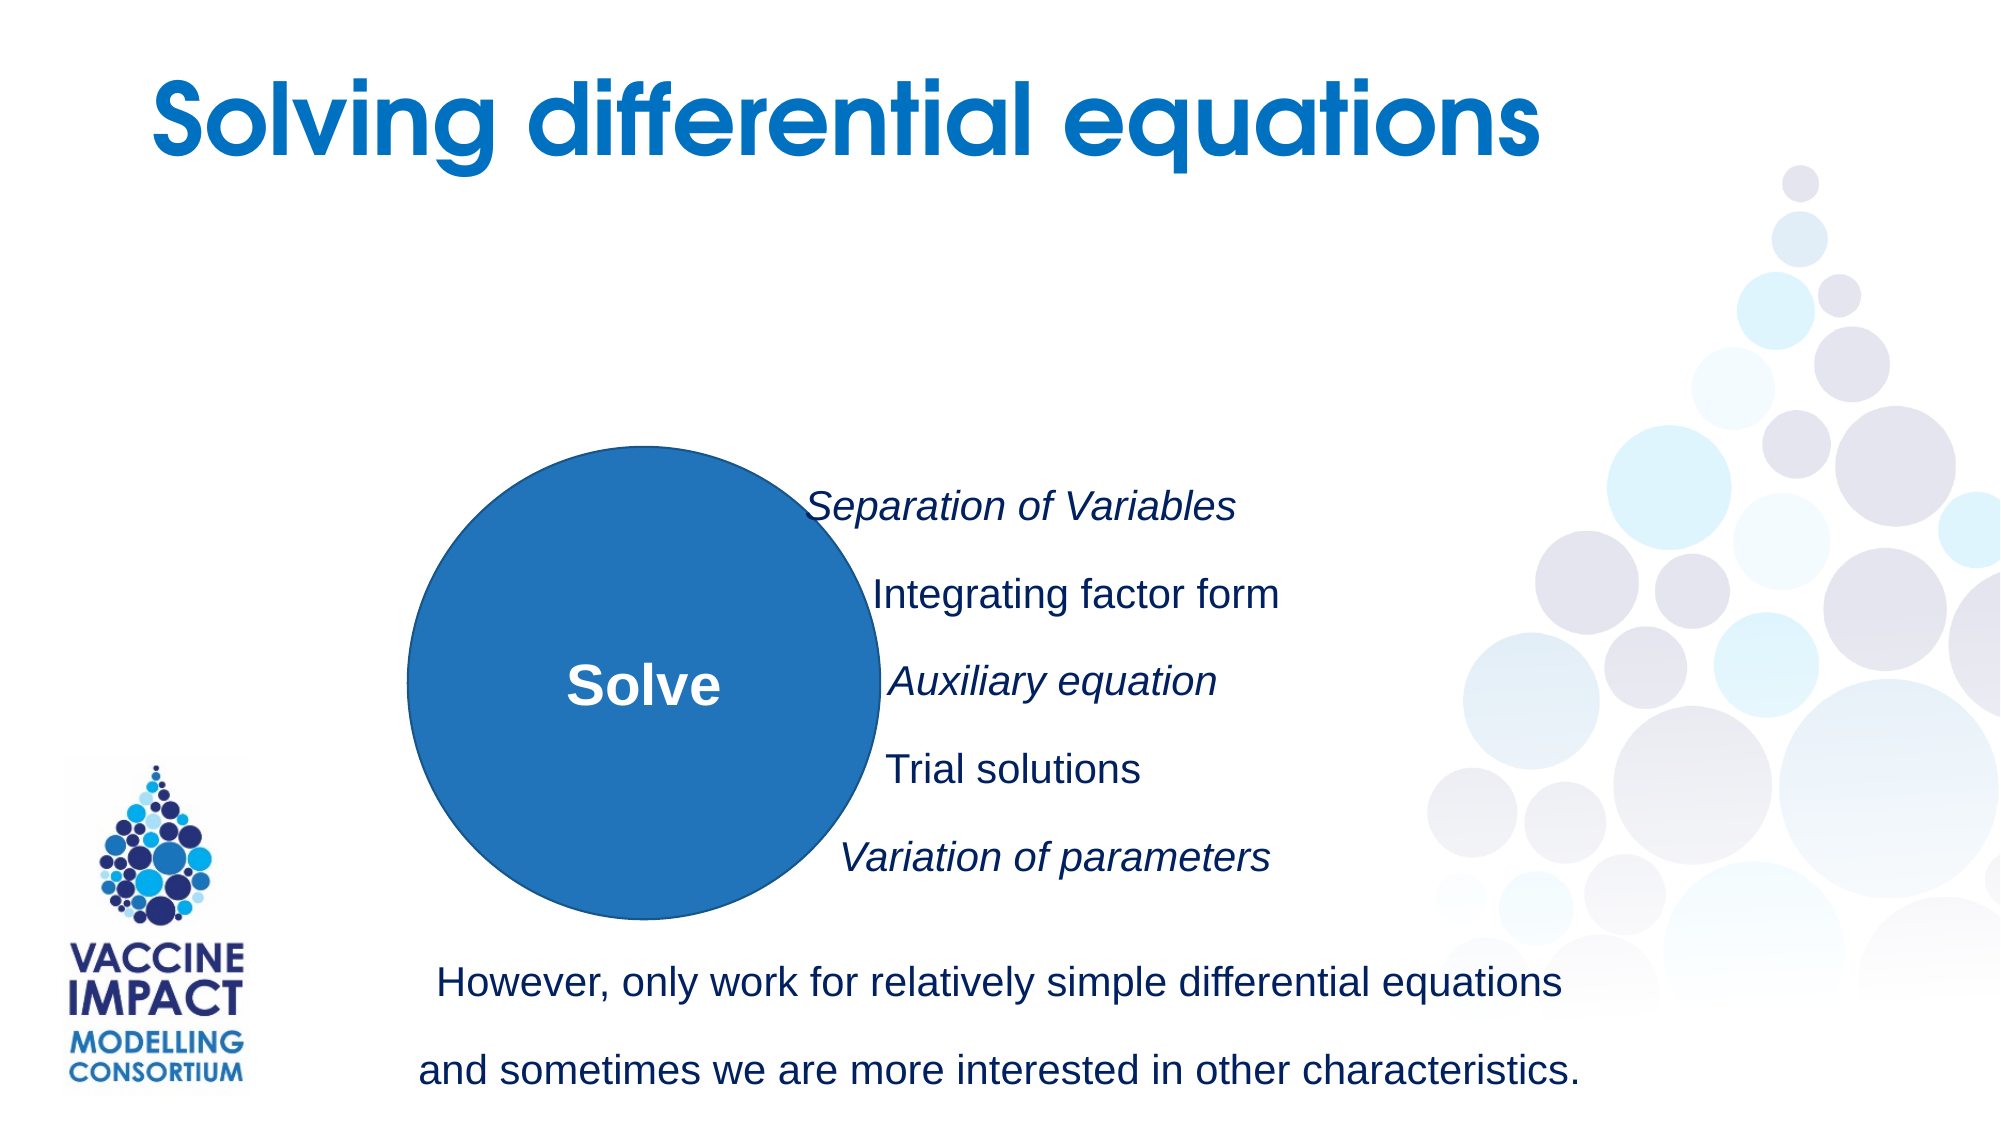

Solving differential equations

          Separation of Variables
       Integrating factor form
   Auxiliary equation
                 Trial solutions
             Variation of parameters
Solve
However, only work for relatively simple differential equations
and sometimes we are more interested in other characteristics.